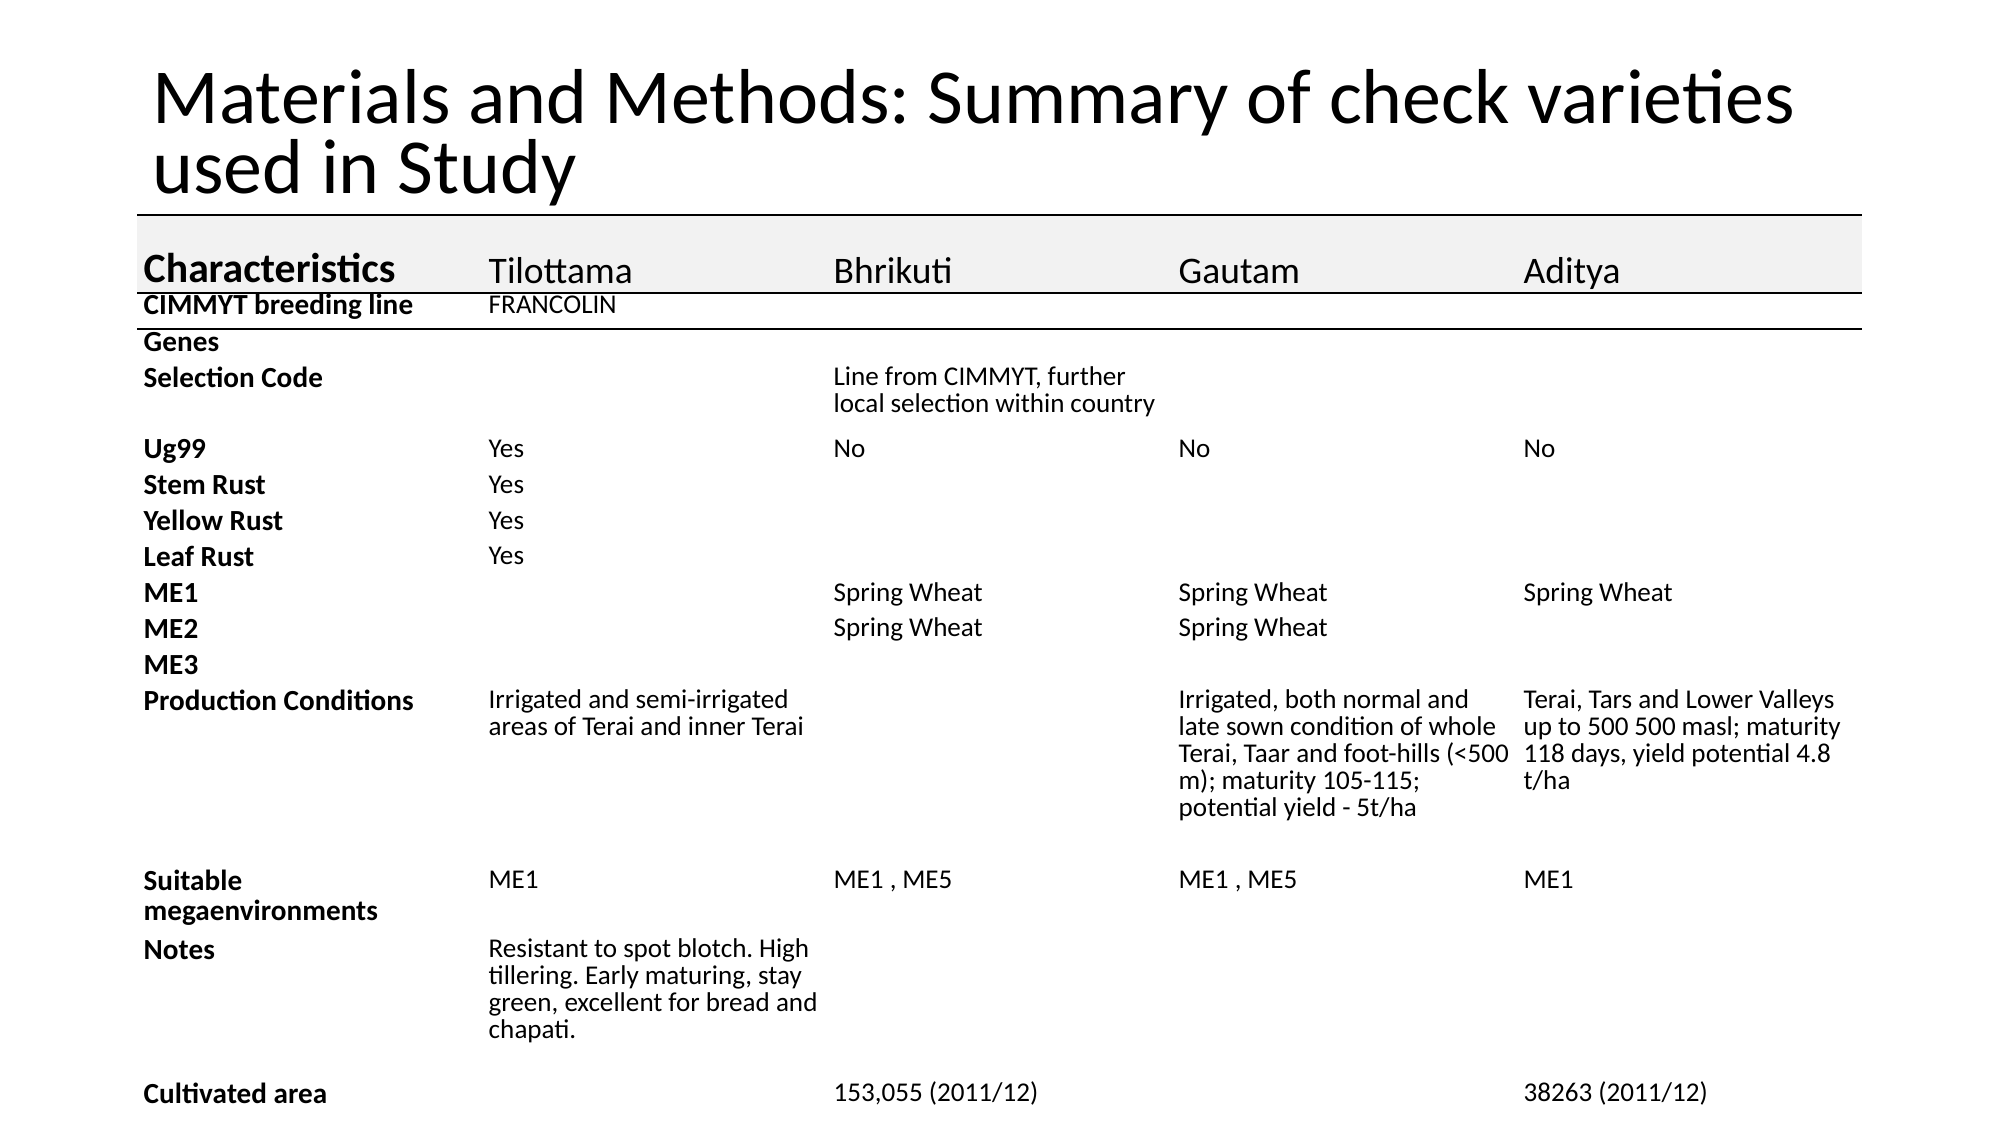

# Materials and Methods: Summary of check varieties used in Study
| Characteristics | Tilottama | Bhrikuti | Gautam | Aditya |
| --- | --- | --- | --- | --- |
| CIMMYT breeding line | FRANCOLIN |  |  |  |
| Genes |  |  |  |  |
| Selection Code |  | Line from CIMMYT, further local selection within country |  |  |
| Ug99 | Yes | No | No | No |
| Stem Rust | Yes |  |  |  |
| Yellow Rust | Yes |  |  |  |
| Leaf Rust | Yes |  |  |  |
| ME1 |  | Spring Wheat | Spring Wheat | Spring Wheat |
| ME2 |  | Spring Wheat | Spring Wheat |  |
| ME3 |  |  |  |  |
| Production Conditions | Irrigated and semi-irrigated areas of Terai and inner Terai |  | Irrigated, both normal and late sown condition of whole Terai, Taar and foot-hills (<500 m); maturity 105-115; potential yield - 5t/ha | Terai, Tars and Lower Valleys up to 500 500 masl; maturity 118 days, yield potential 4.8 t/ha |
| Suitable megaenvironments | ME1 | ME1 , ME5 | ME1 , ME5 | ME1 |
| Notes | Resistant to spot blotch. High tillering. Early maturing, stay green, excellent for bread and chapati. |  |  |  |
| Cultivated area |  | 153,055 (2011/12) |  | 38263 (2011/12) |